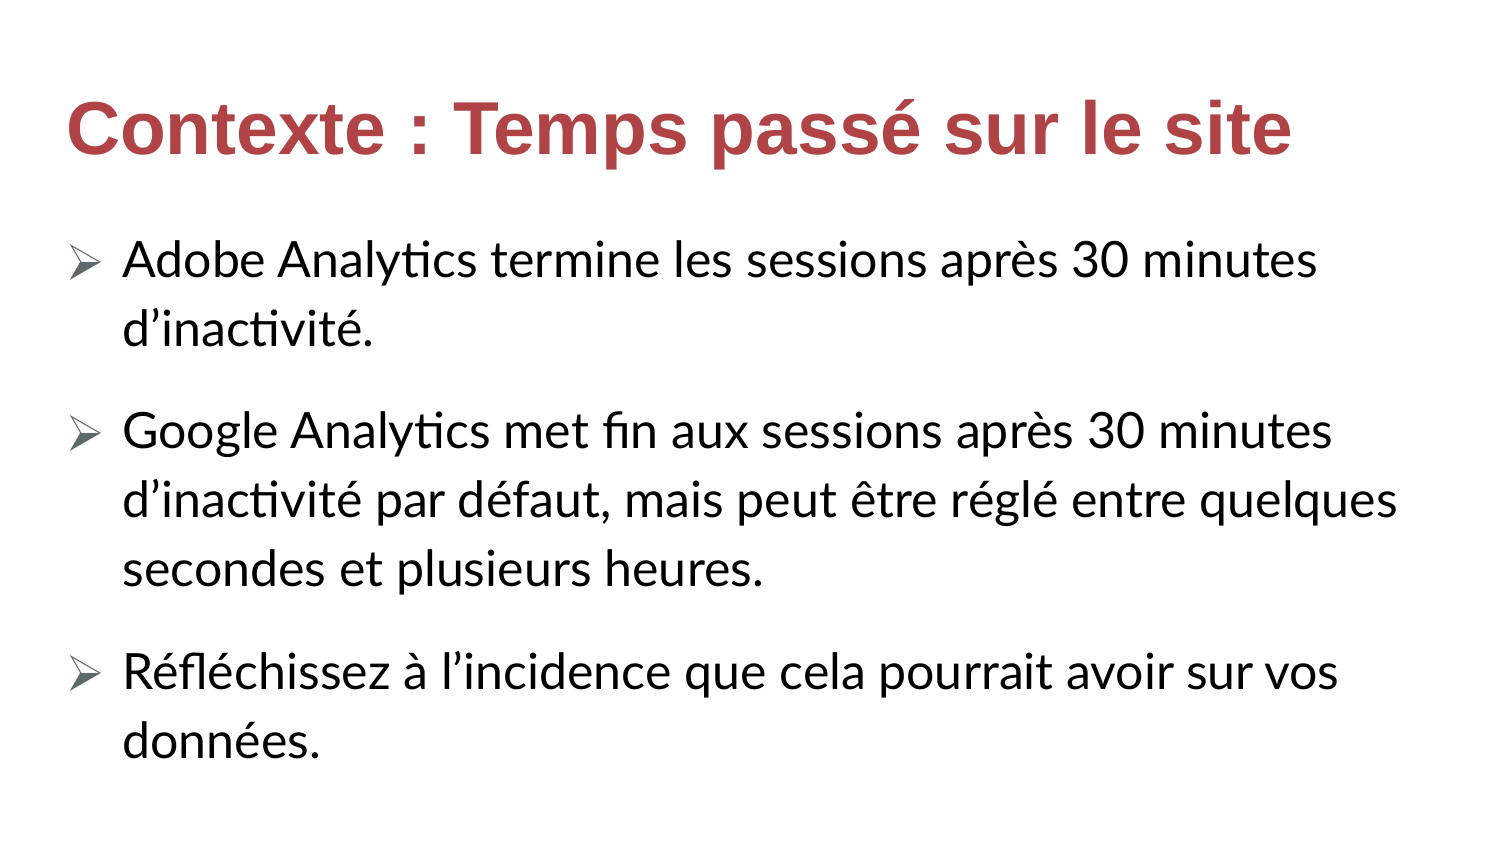

# Contexte : Temps passé sur le site
Adobe Analytics termine les sessions après 30 minutes d’inactivité.
Google Analytics met fin aux sessions après 30 minutes d’inactivité par défaut, mais peut être réglé entre quelques secondes et plusieurs heures.
Réfléchissez à l’incidence que cela pourrait avoir sur vos données.